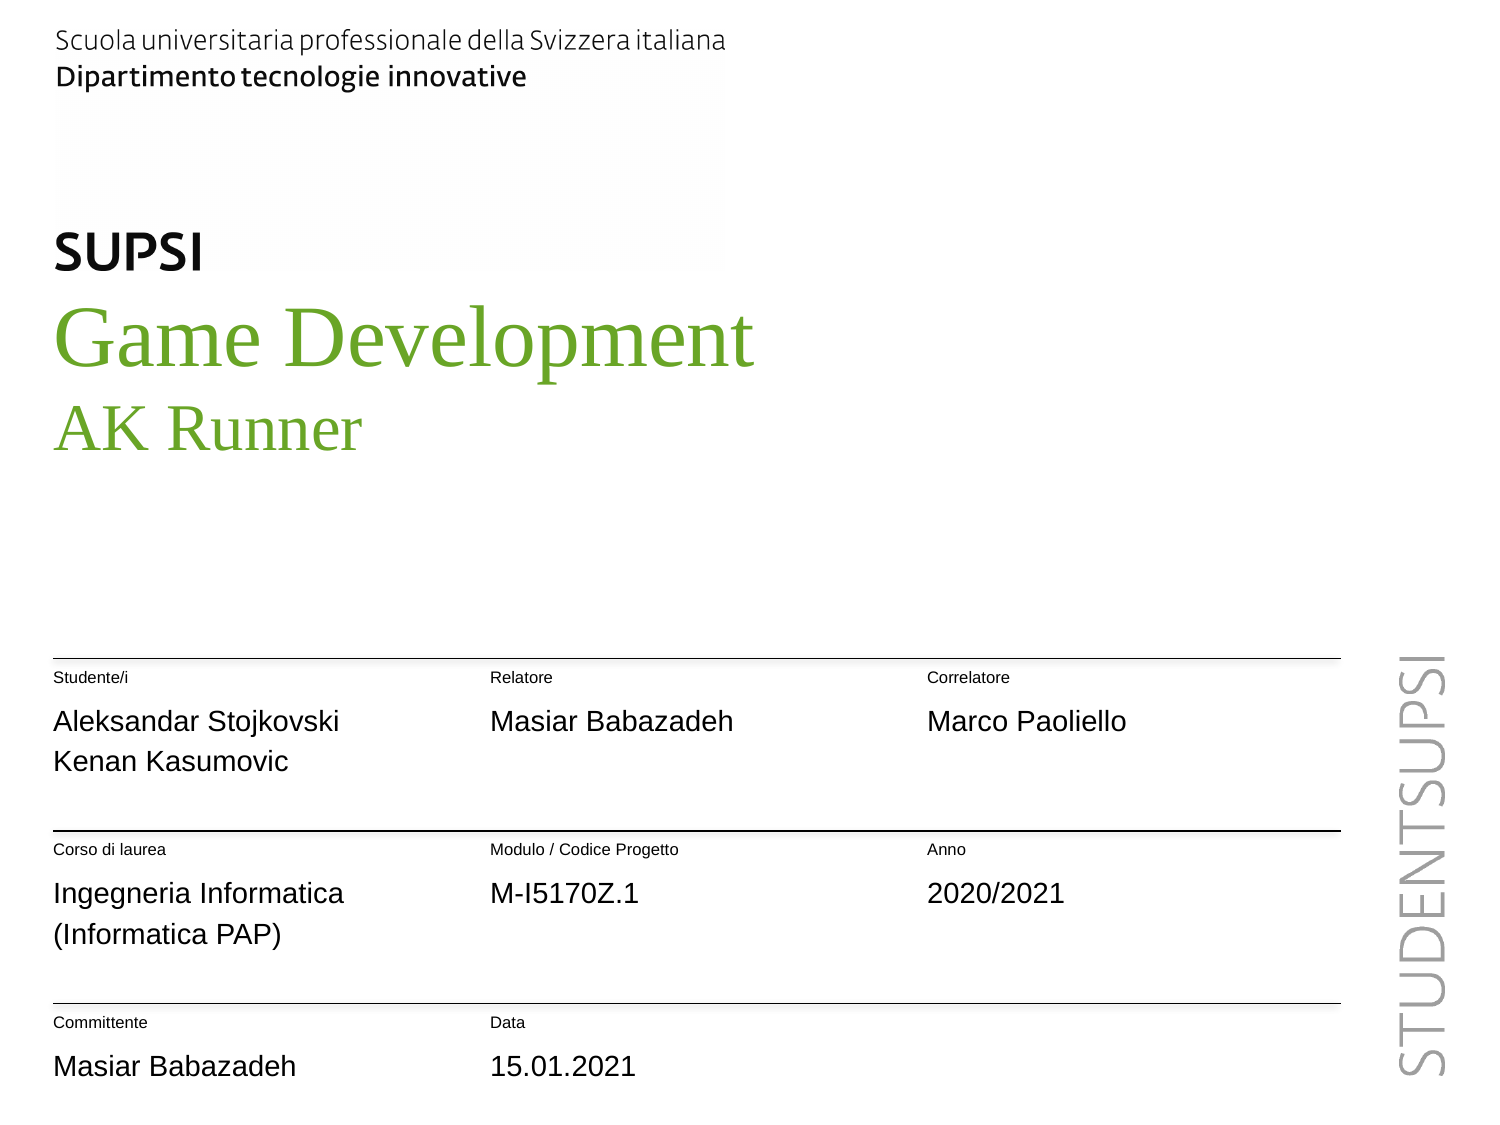

# Game Development AK Runner
Studente/i
Relatore
Correlatore
Aleksandar Stojkovski
Kenan Kasumovic
Masiar Babazadeh
Marco Paoliello
Corso di laurea
Modulo / Codice Progetto
Anno
Ingegneria Informatica
(Informatica PAP)
M-I5170Z.1
2020/2021
Committente
Data
Masiar Babazadeh

15.01.2021